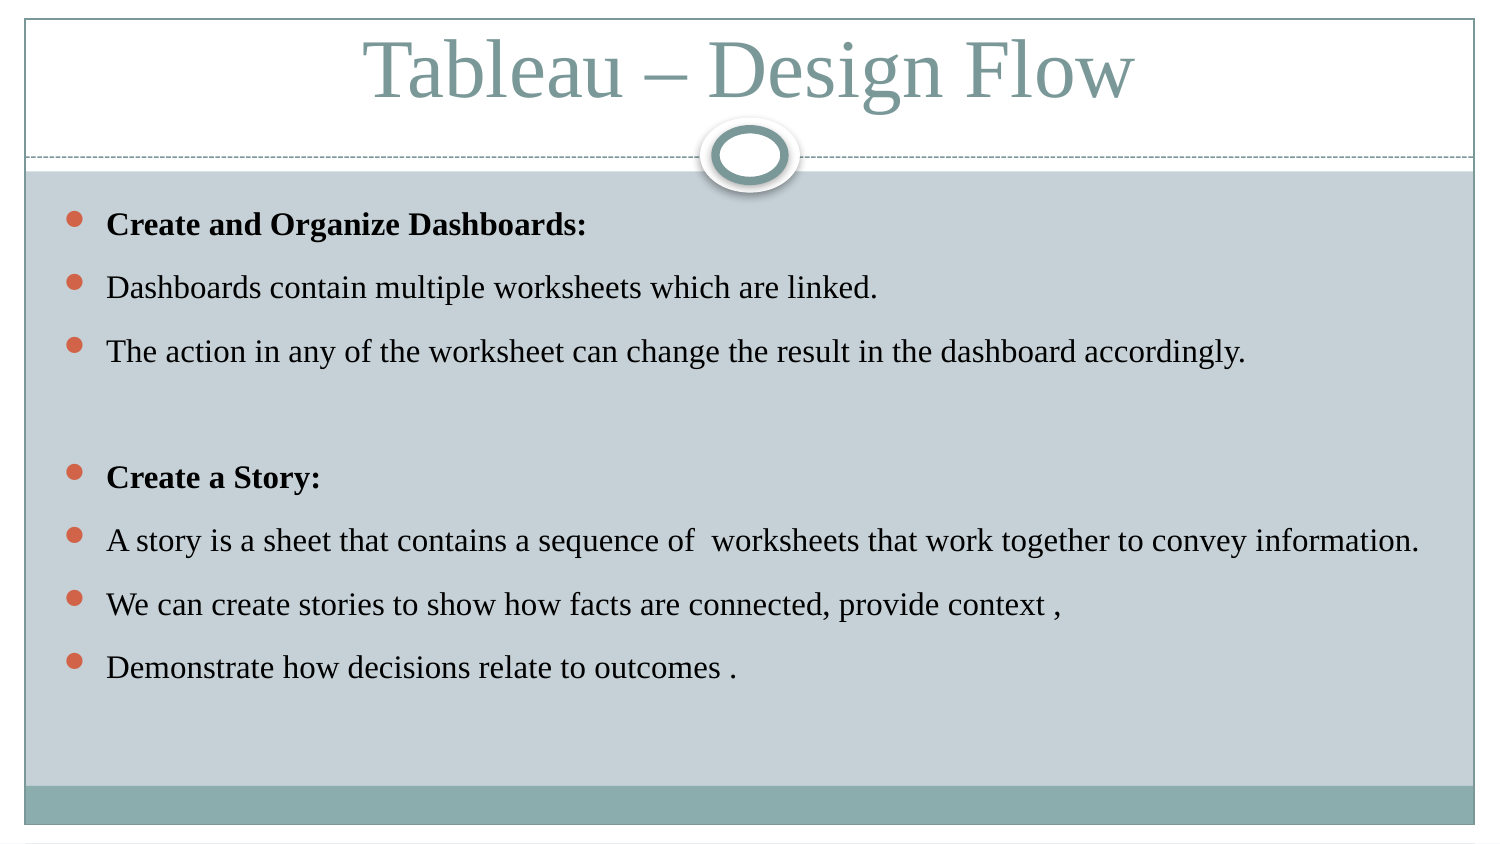

# Tableau – Design Flow
Create and Organize Dashboards:
Dashboards contain multiple worksheets which are linked.
The action in any of the worksheet can change the result in the dashboard accordingly.

Create a Story:
A story is a sheet that contains a sequence of  worksheets that work together to convey information.
We can create stories to show how facts are connected, provide context ,
Demonstrate how decisions relate to outcomes .